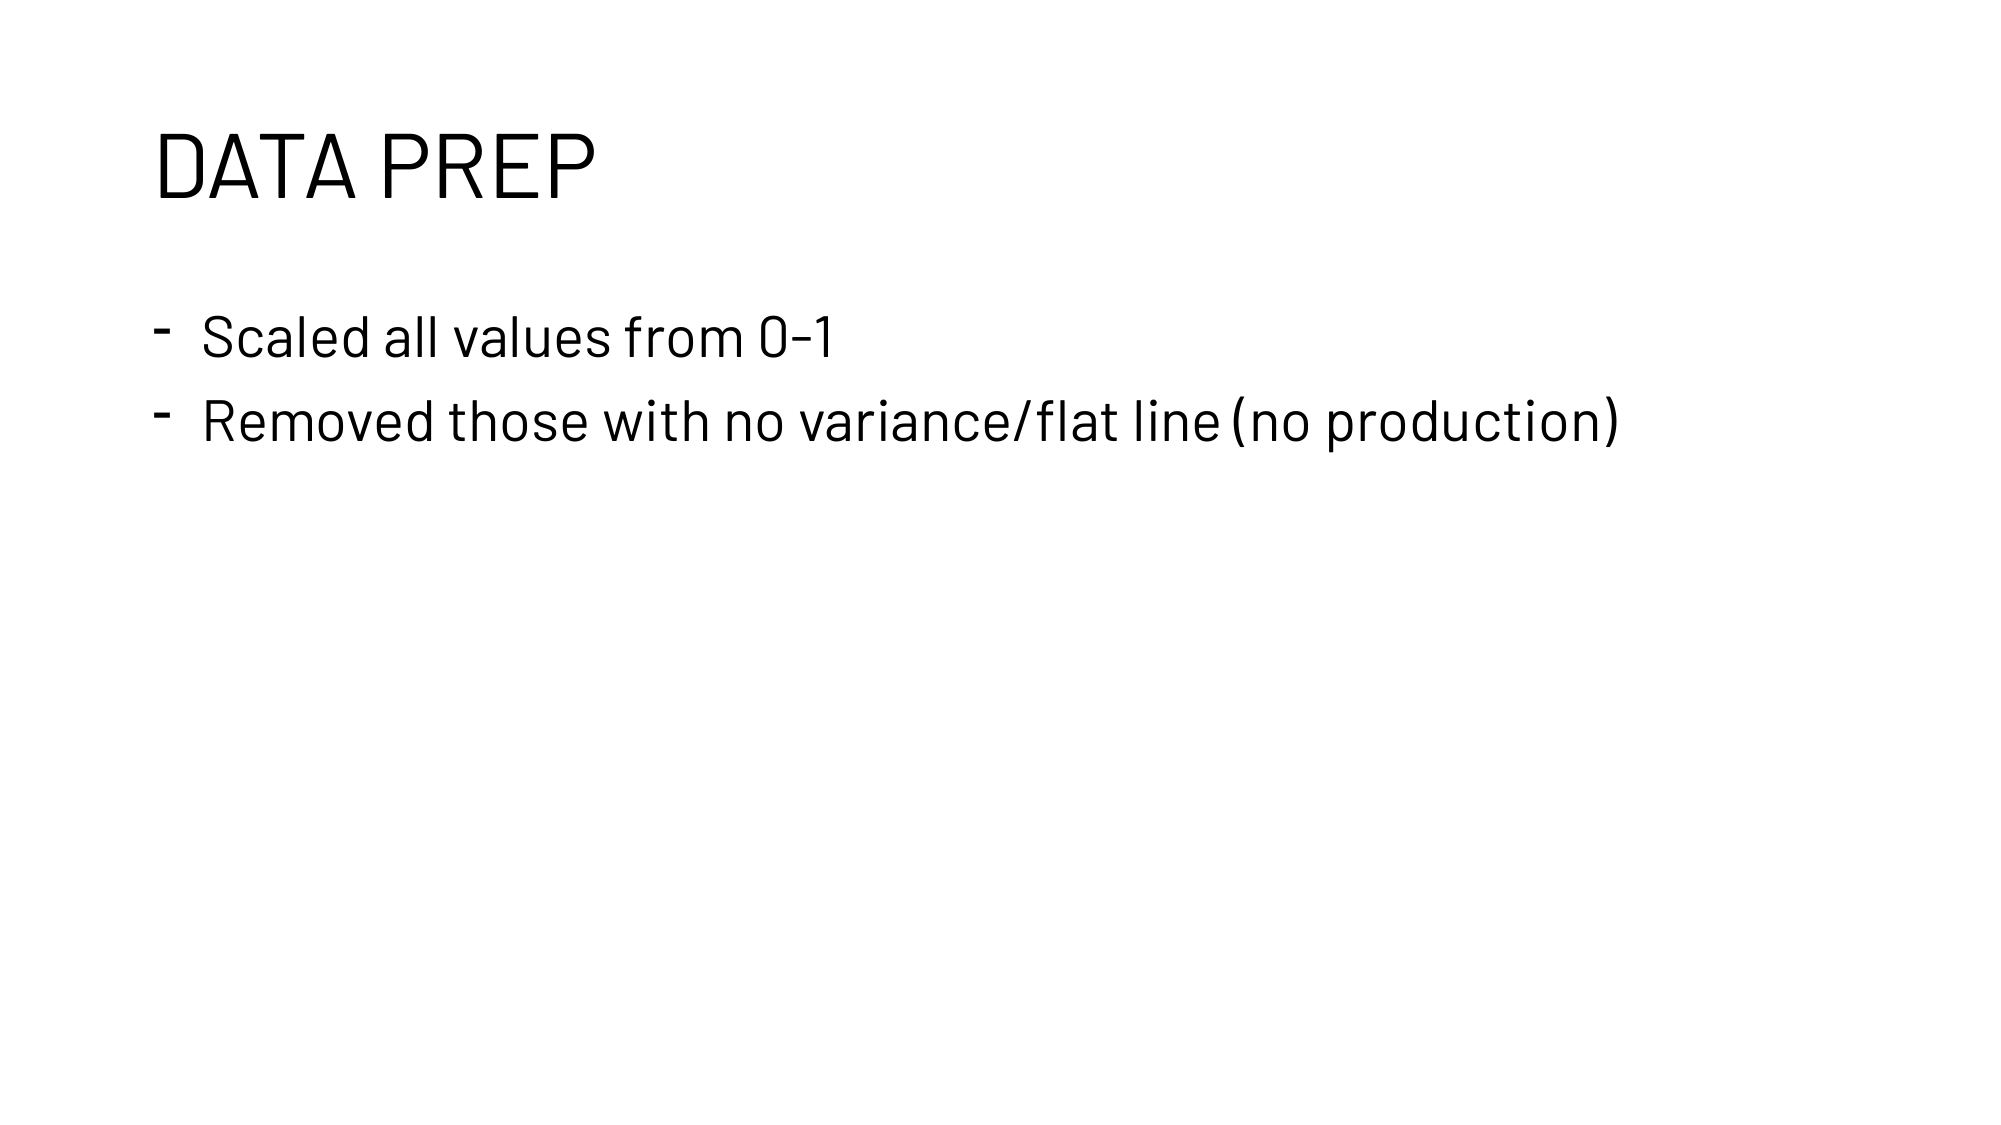

# DATA PREP
 Scaled all values from 0-1
 Removed those with no variance/flat line (no production)